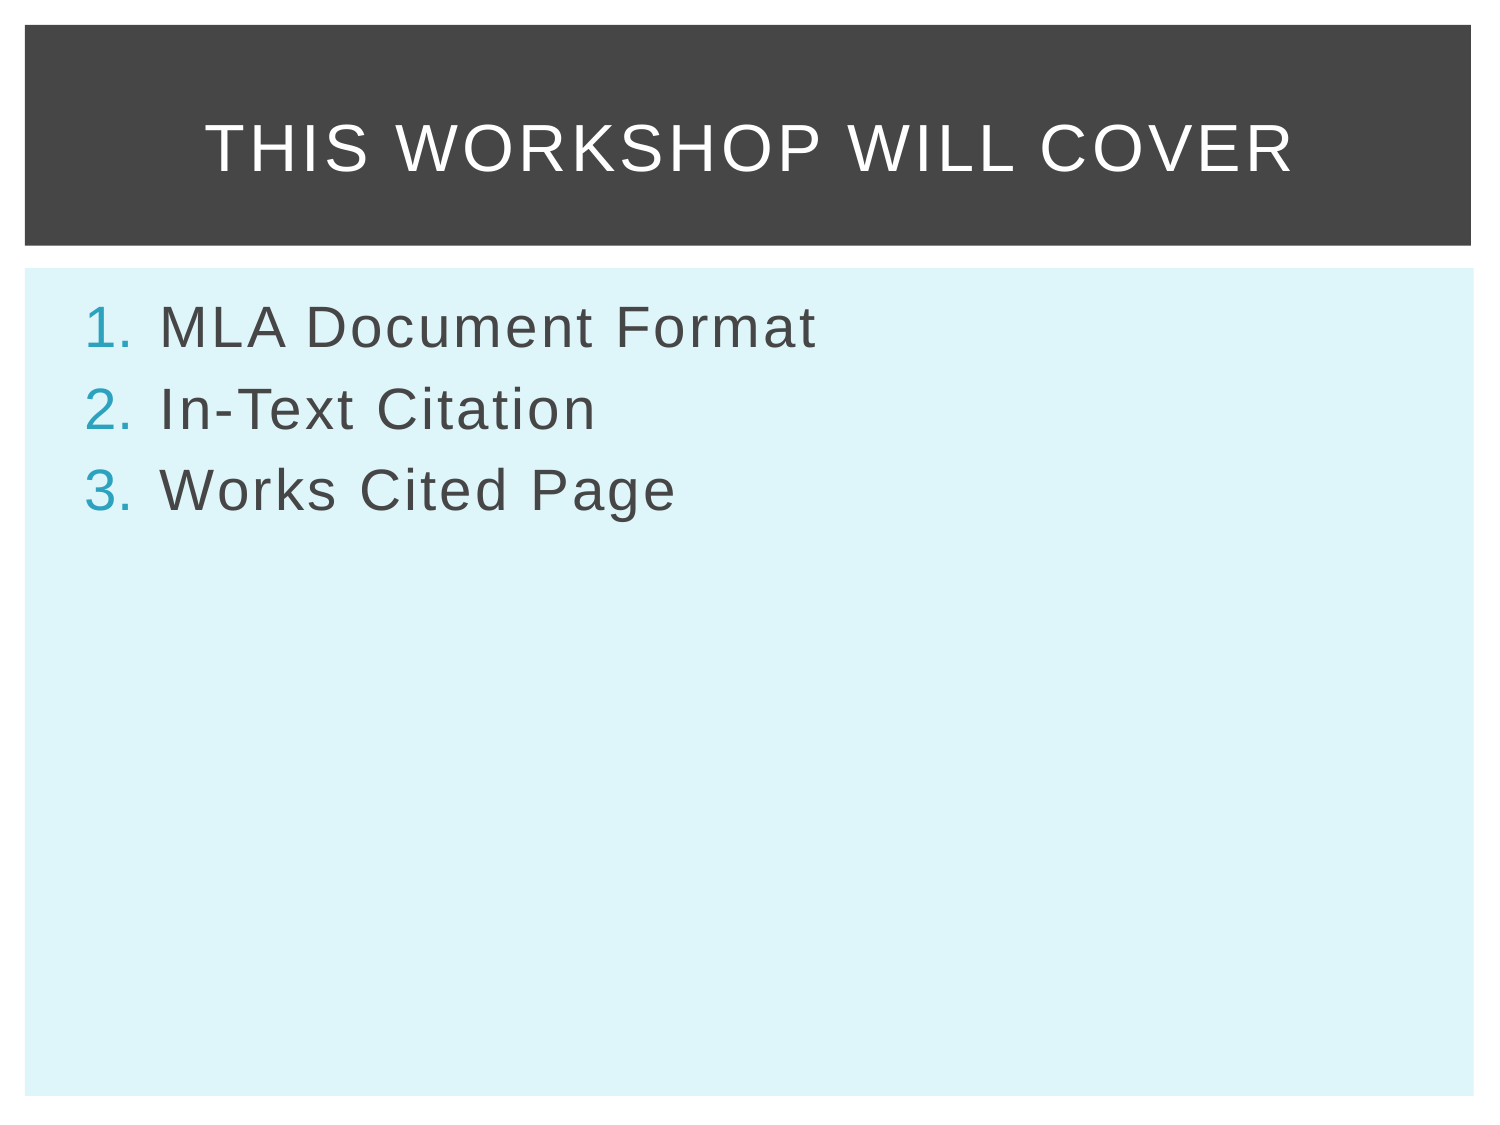

# This workshop will cover
MLA Document Format
In-Text Citation
Works Cited Page